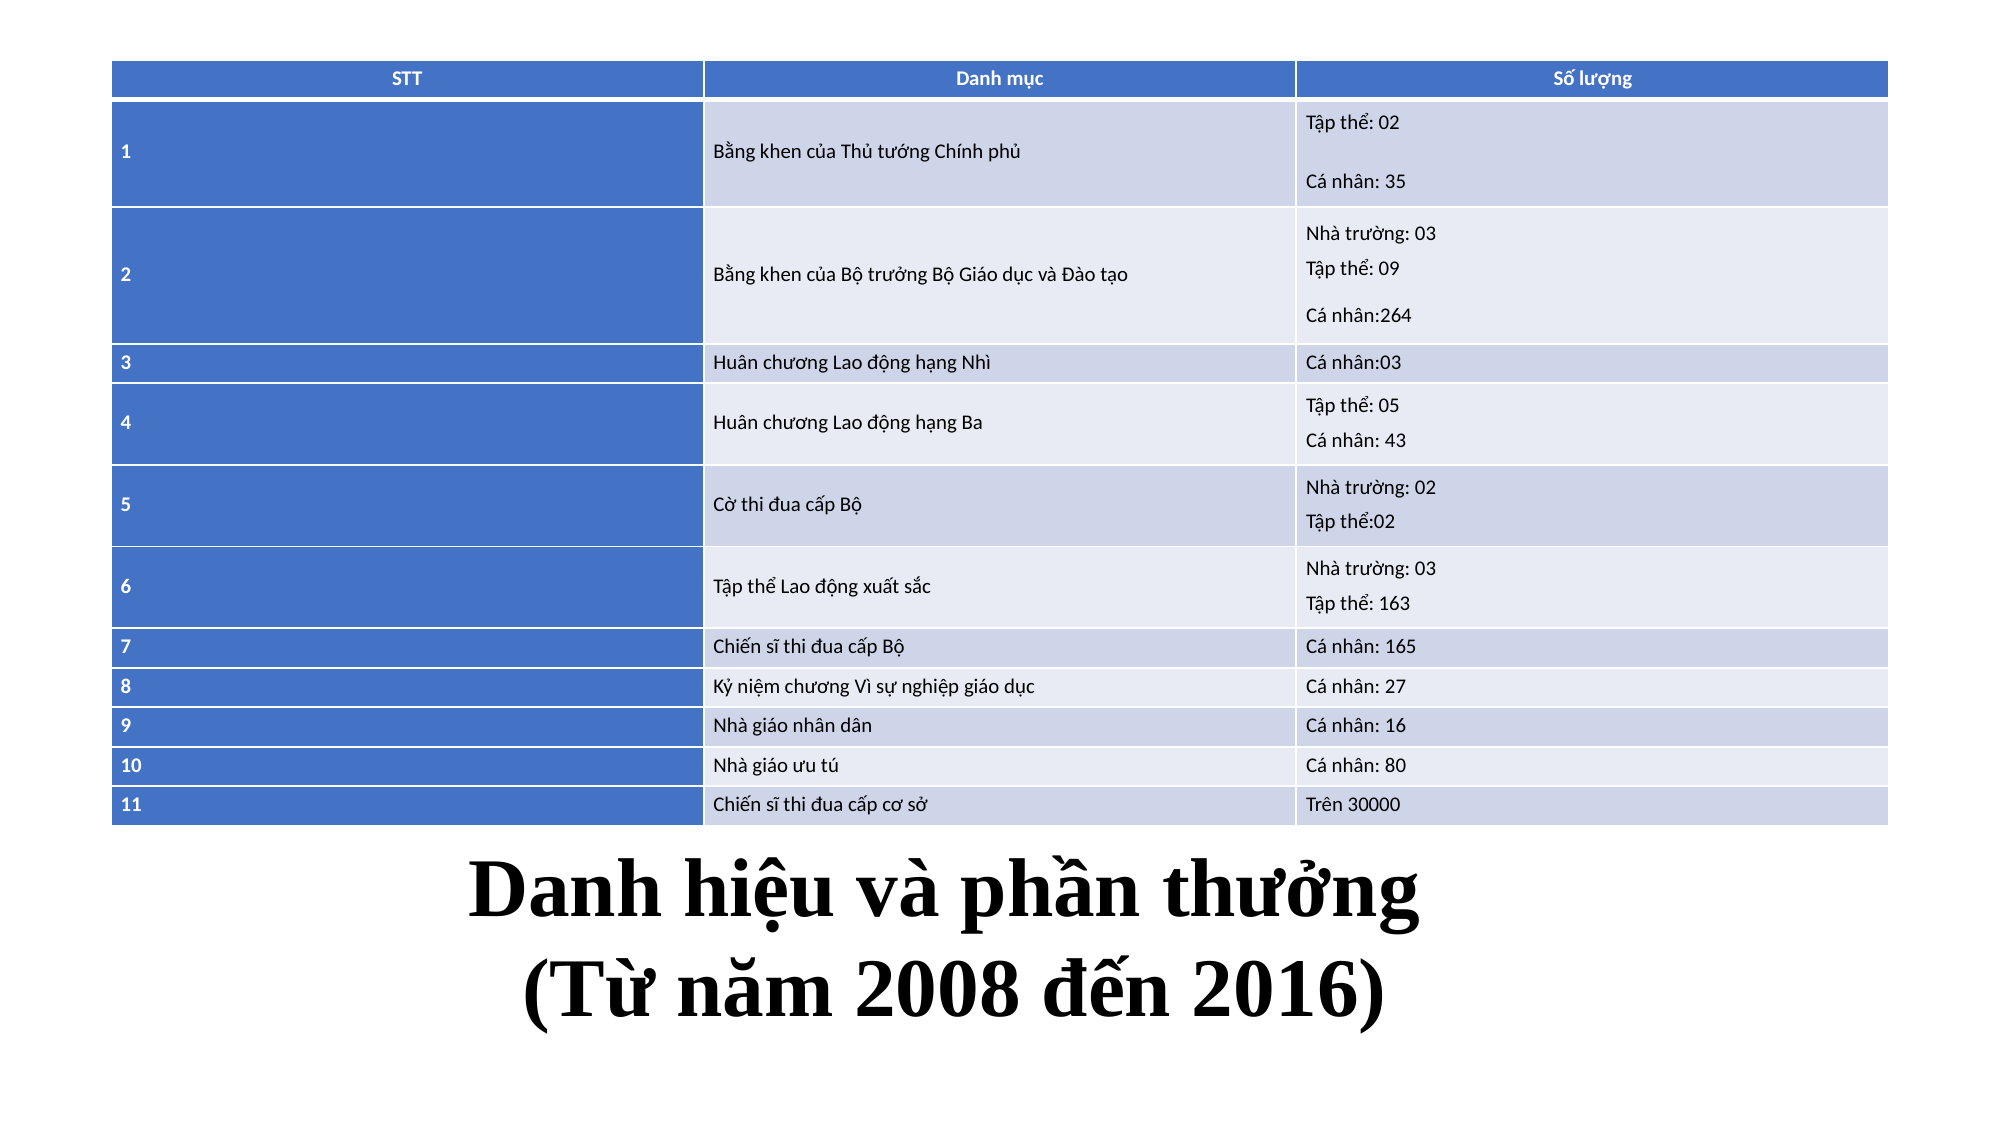

| STT | Danh mục | Số lượng |
| --- | --- | --- |
| 1 | Bằng khen của Thủ tướng Chính phủ | Tập thể: 02 Cá nhân: 35 |
| 2 | Bằng khen của Bộ trưởng Bộ Giáo dục và Đào tạo | Nhà trường: 03 Tập thể: 09 Cá nhân:264 |
| 3 | Huân chương Lao động hạng Nhì | Cá nhân:03 |
| 4 | Huân chương Lao động hạng Ba | Tập thể: 05 Cá nhân: 43 |
| 5 | Cờ thi đua cấp Bộ | Nhà trường: 02 Tập thể:02 |
| 6 | Tập thể Lao động xuất sắc | Nhà trường: 03 Tập thể: 163 |
| 7 | Chiến sĩ thi đua cấp Bộ | Cá nhân: 165 |
| 8 | Kỷ niệm chương Vì sự nghiệp giáo dục | Cá nhân: 27 |
| 9 | Nhà giáo nhân dân | Cá nhân: 16 |
| 10 | Nhà giáo ưu tú | Cá nhân: 80 |
| 11 | Chiến sĩ thi đua cấp cơ sở | Trên 30000 |
#
Danh hiệu và phần thưởng 
(Từ năm 2008 đến 2016)